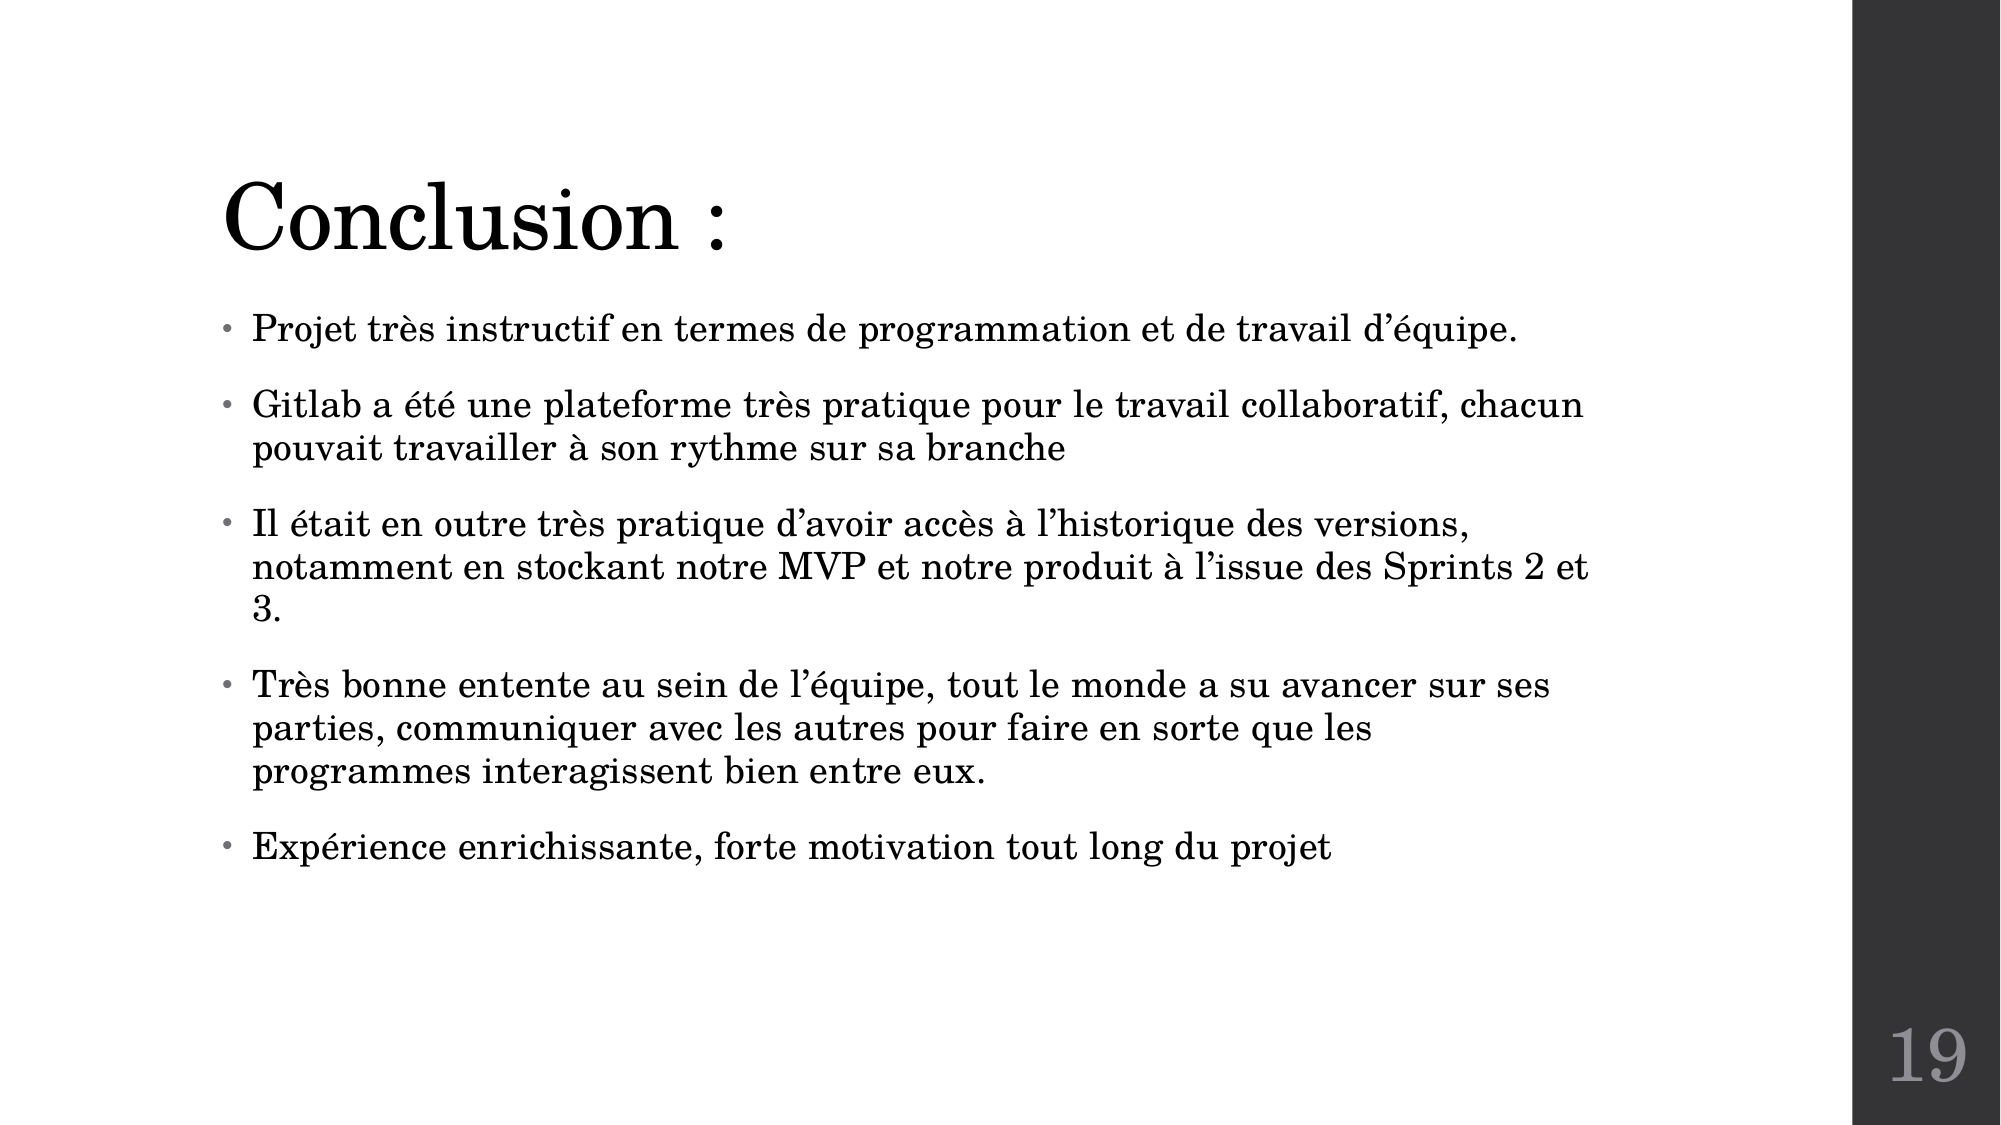

# Conclusion :
Projet très instructif en termes de programmation et de travail d’équipe.
Gitlab a été une plateforme très pratique pour le travail collaboratif, chacun pouvait travailler à son rythme sur sa branche
Il était en outre très pratique d’avoir accès à l’historique des versions, notamment en stockant notre MVP et notre produit à l’issue des Sprints 2 et 3.
Très bonne entente au sein de l’équipe, tout le monde a su avancer sur ses parties, communiquer avec les autres pour faire en sorte que les programmes interagissent bien entre eux.
Expérience enrichissante, forte motivation tout long du projet

19